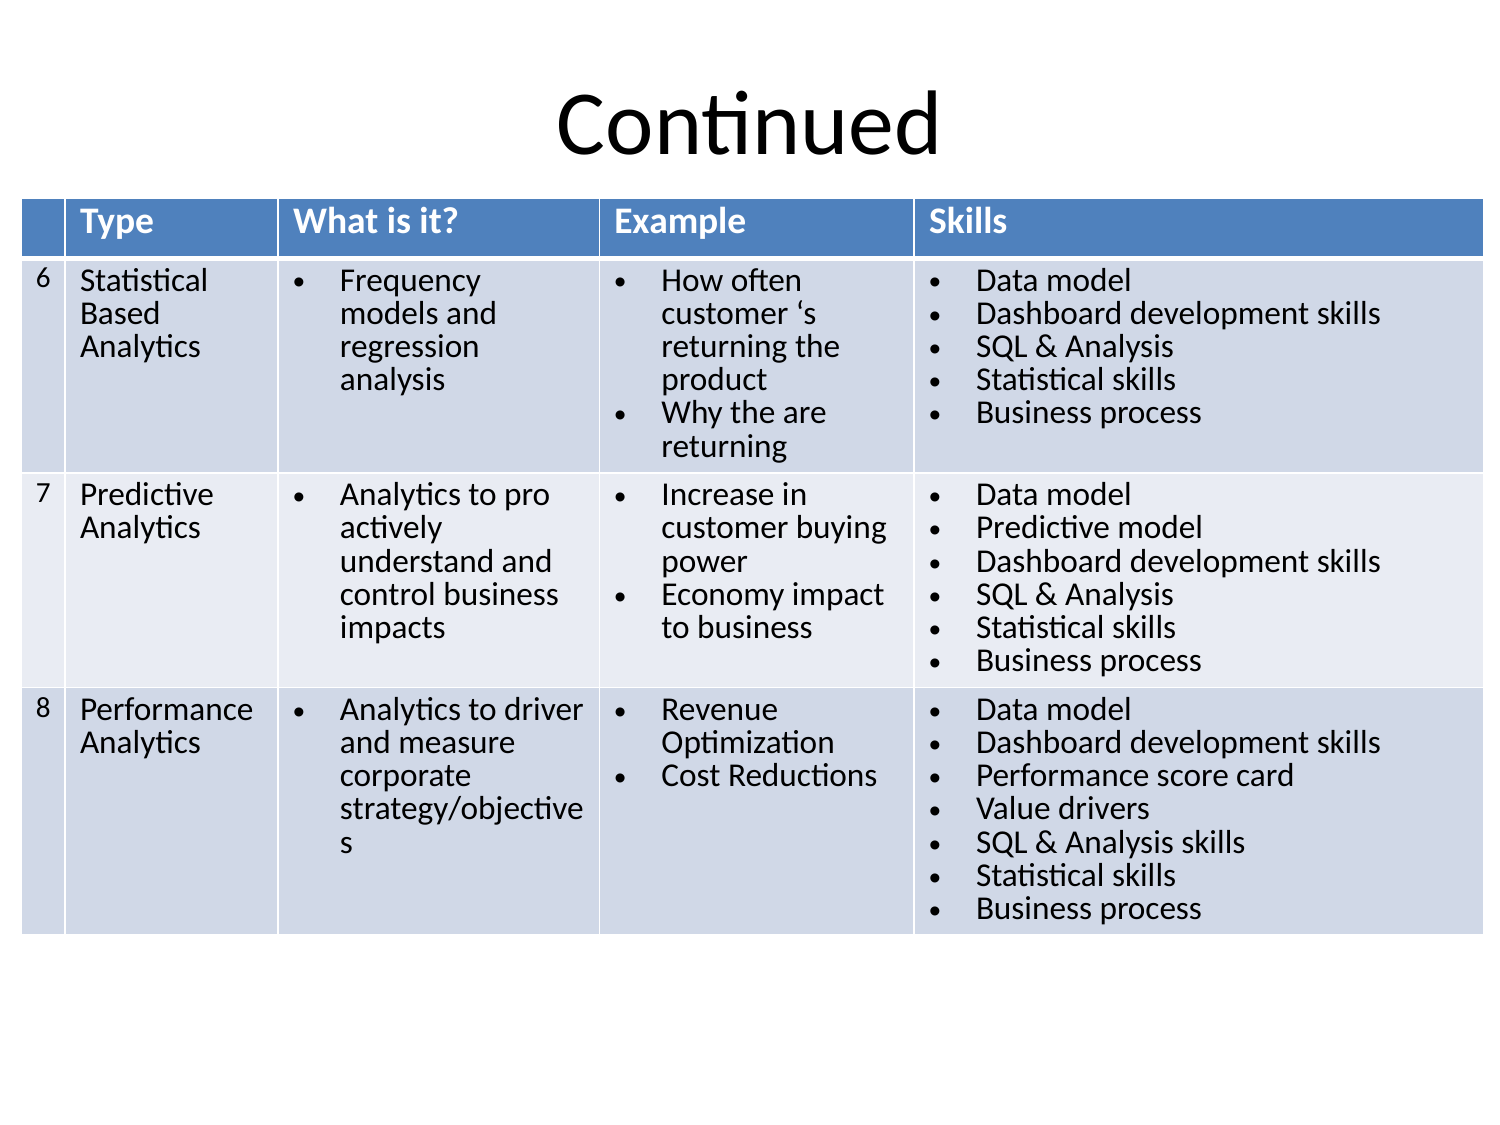

# Continued
|  | Type | What is it? | Example | Skills |
| --- | --- | --- | --- | --- |
| 6 | Statistical Based Analytics | Frequency models and regression analysis | How often customer ‘s returning the product Why the are returning | Data model Dashboard development skills SQL & Analysis Statistical skills Business process |
| 7 | Predictive Analytics | Analytics to pro actively understand and control business impacts | Increase in customer buying power Economy impact to business | Data model Predictive model Dashboard development skills SQL & Analysis Statistical skills Business process |
| 8 | Performance Analytics | Analytics to driver and measure corporate strategy/objectives | Revenue Optimization Cost Reductions | Data model Dashboard development skills Performance score card Value drivers SQL & Analysis skills Statistical skills Business process |